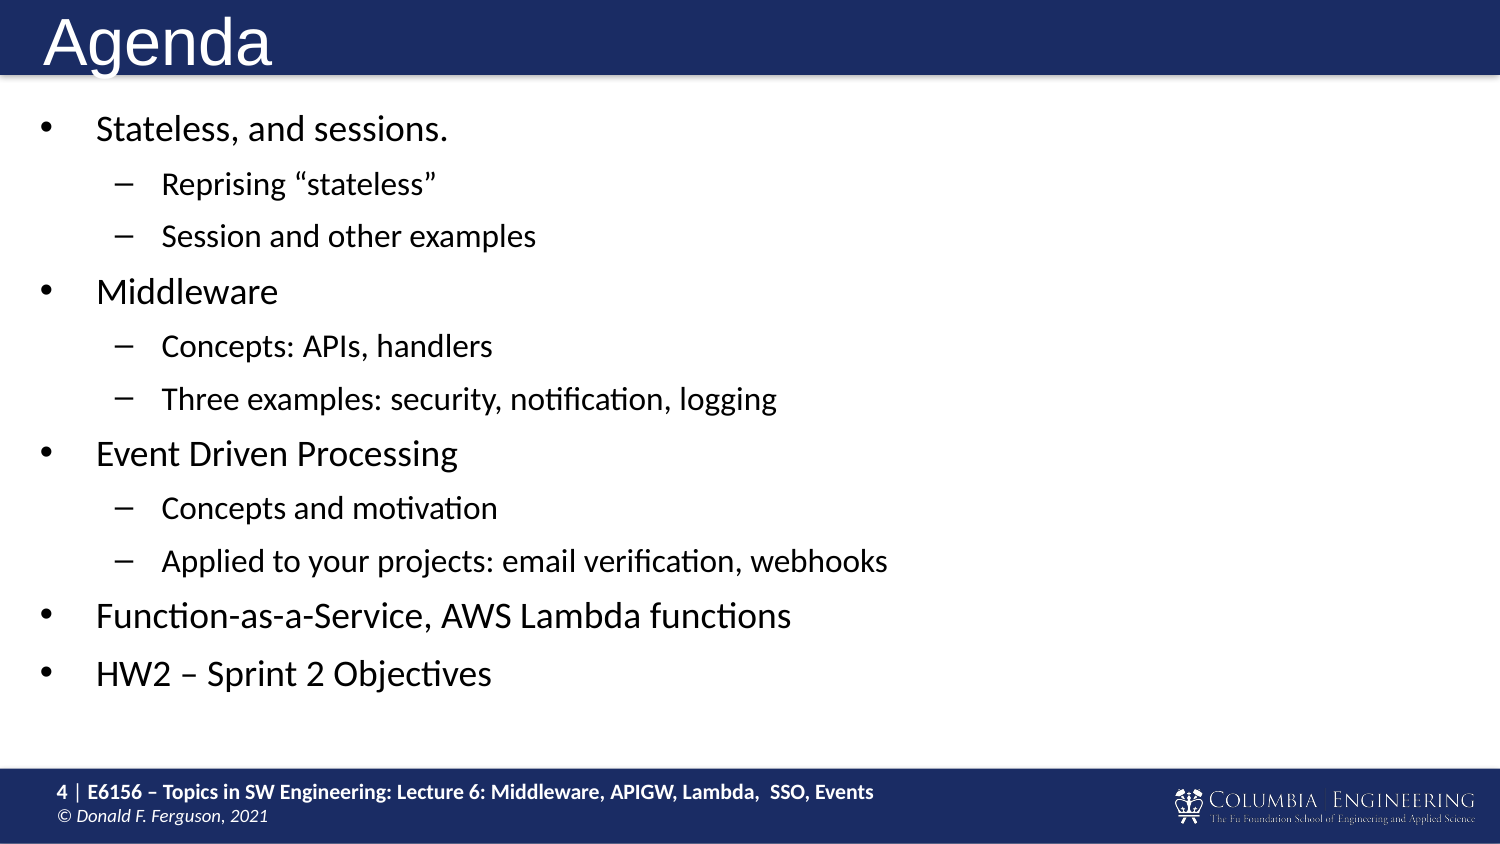

# Agenda
Stateless, and sessions.
Reprising “stateless”
Session and other examples
Middleware
Concepts: APIs, handlers
Three examples: security, notification, logging
Event Driven Processing
Concepts and motivation
Applied to your projects: email verification, webhooks
Function-as-a-Service, AWS Lambda functions
HW2 – Sprint 2 Objectives